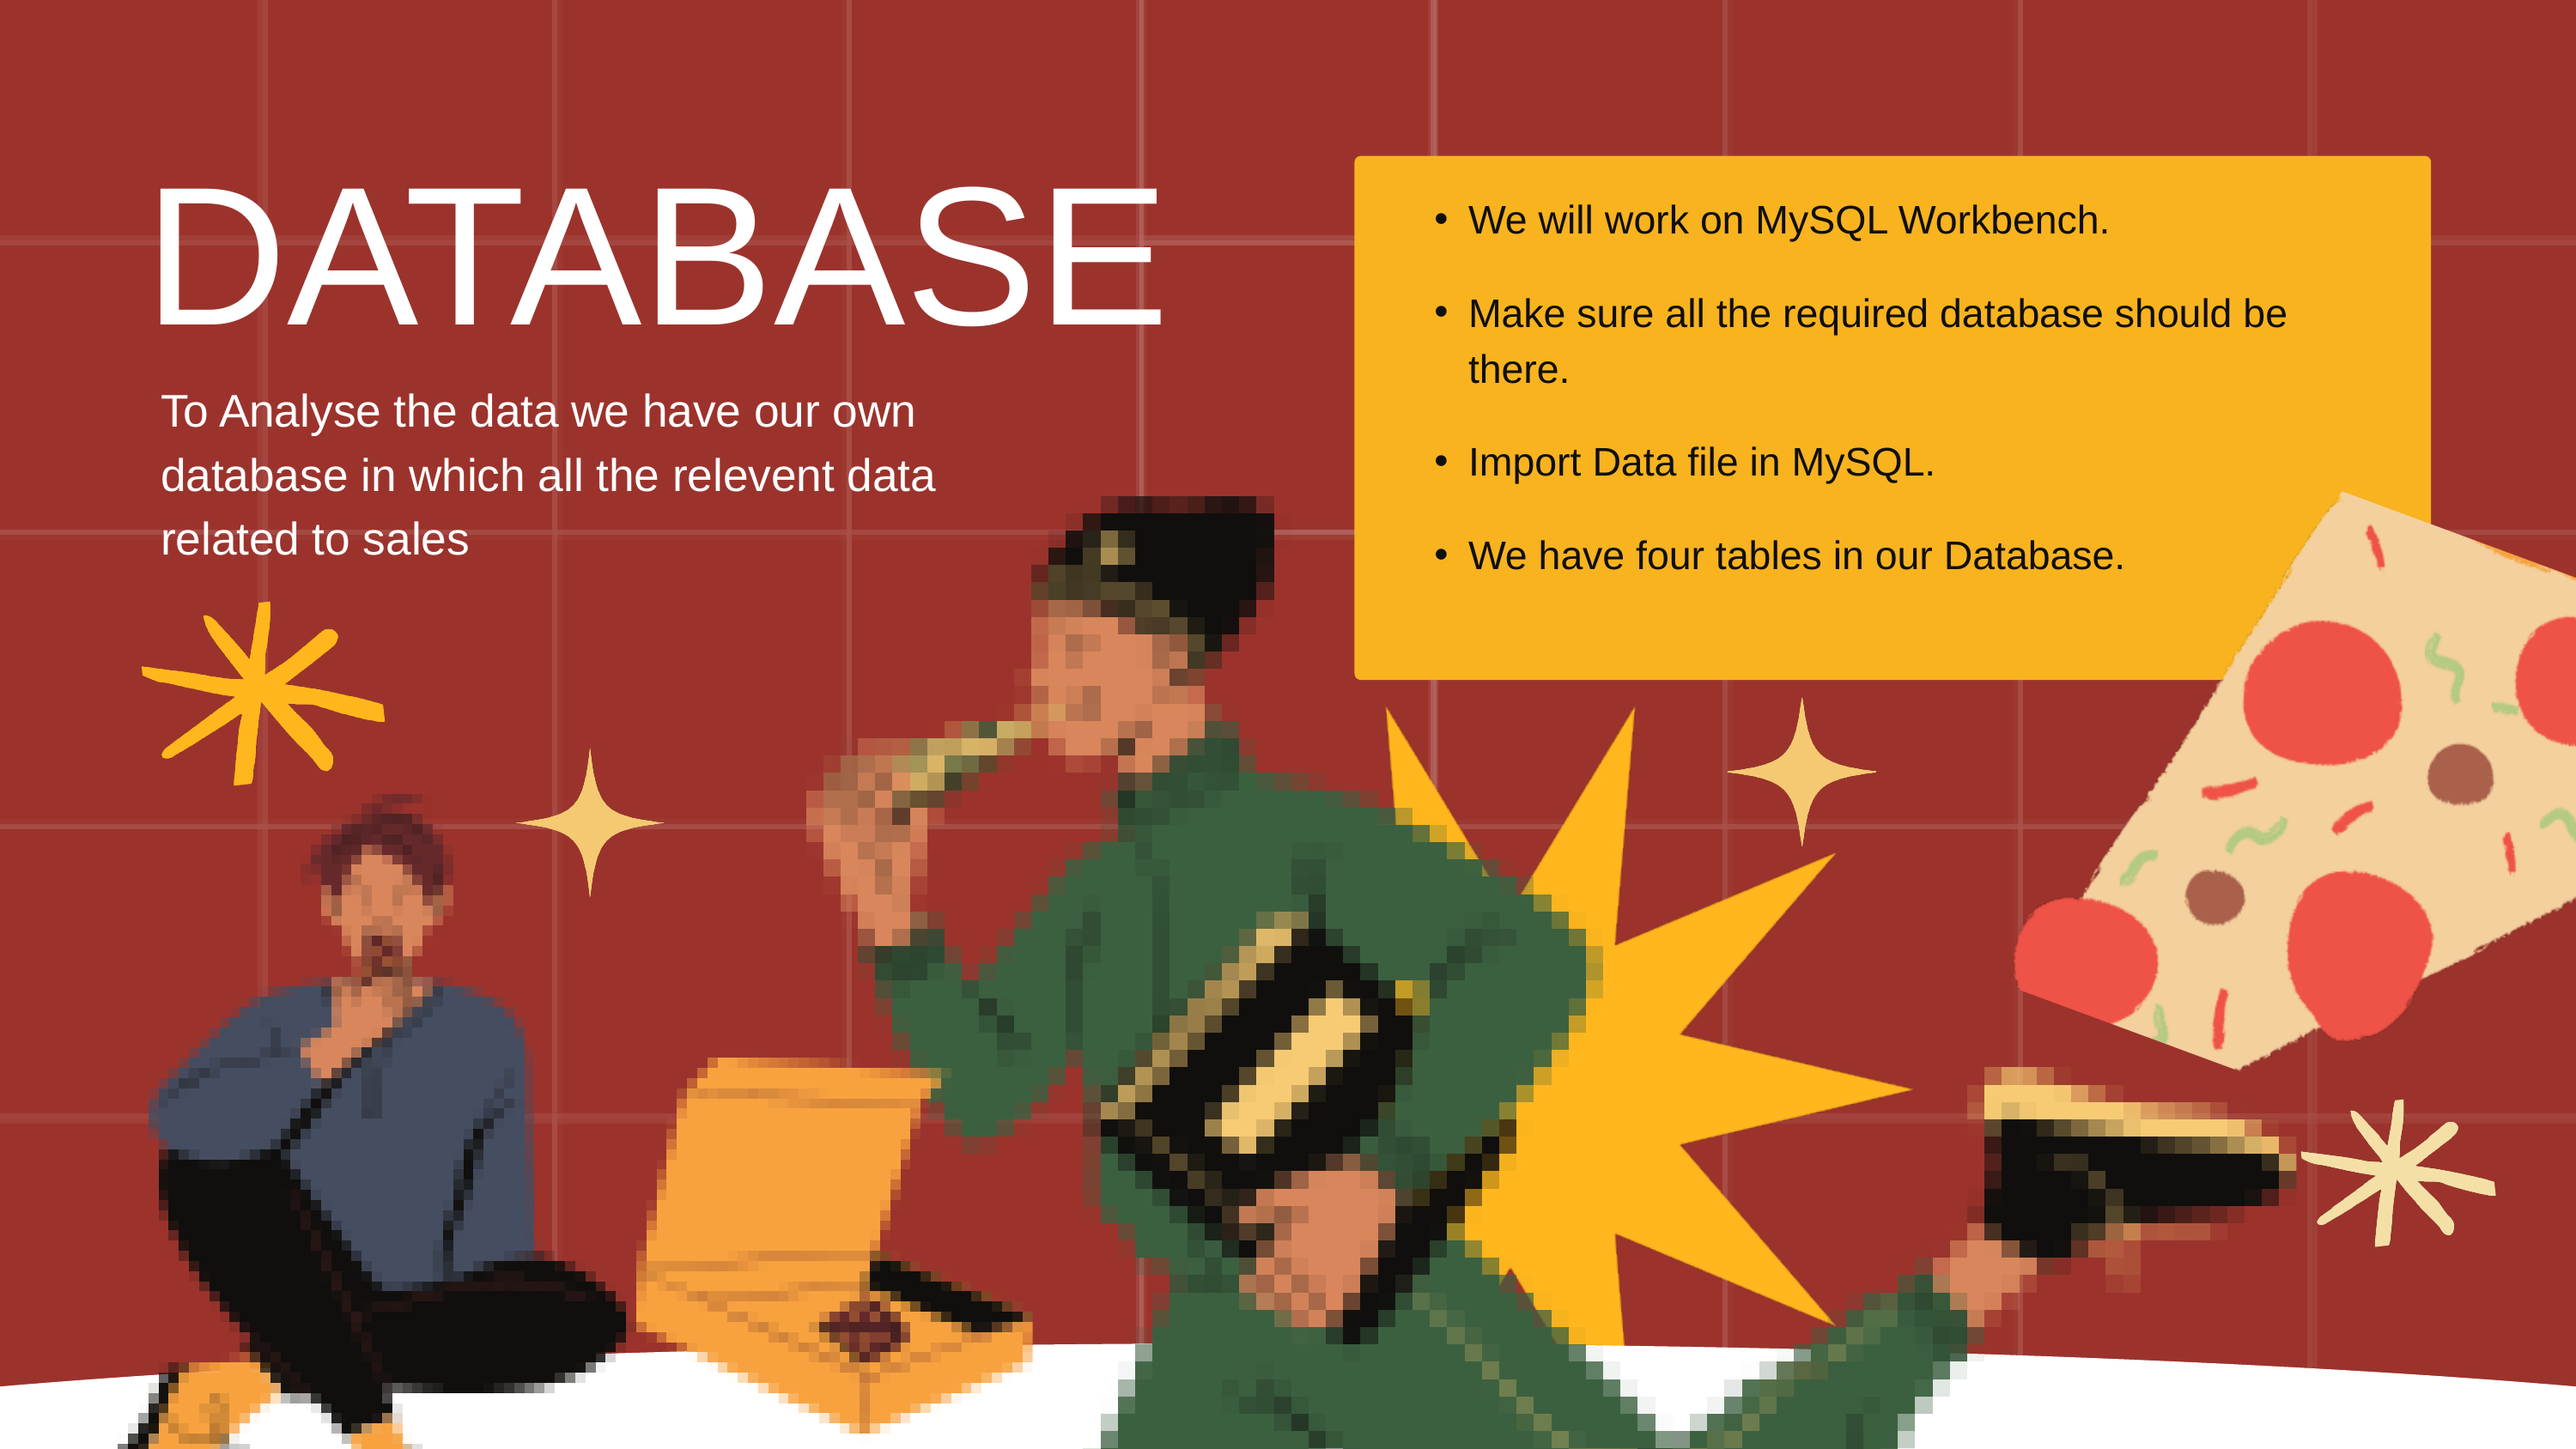

We will work on MySQL Workbench.
DATABASE
Make sure all the required database should be there.
To Analyse the data we have our own database in which all the relevent data
related to sales
Import Data file in MySQL.

We have four tables in our Database.